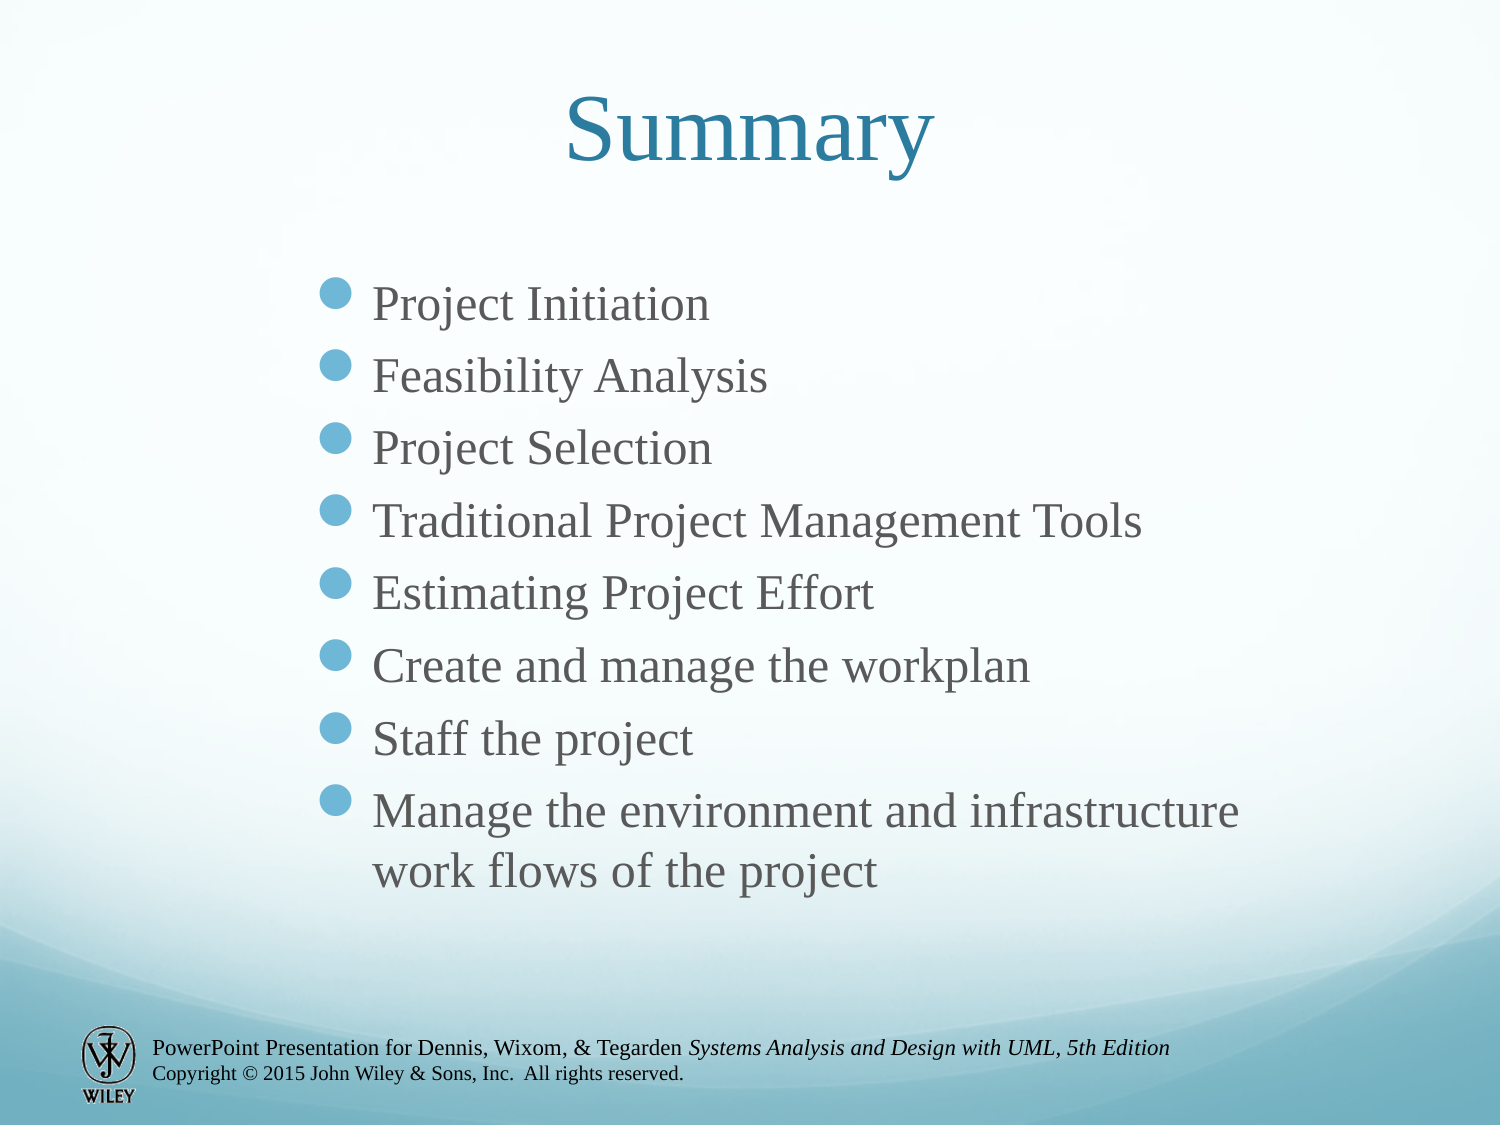

# Summary
Project Initiation
Feasibility Analysis
Project Selection
Traditional Project Management Tools
Estimating Project Effort
Create and manage the workplan
Staff the project
Manage the environment and infrastructure work flows of the project